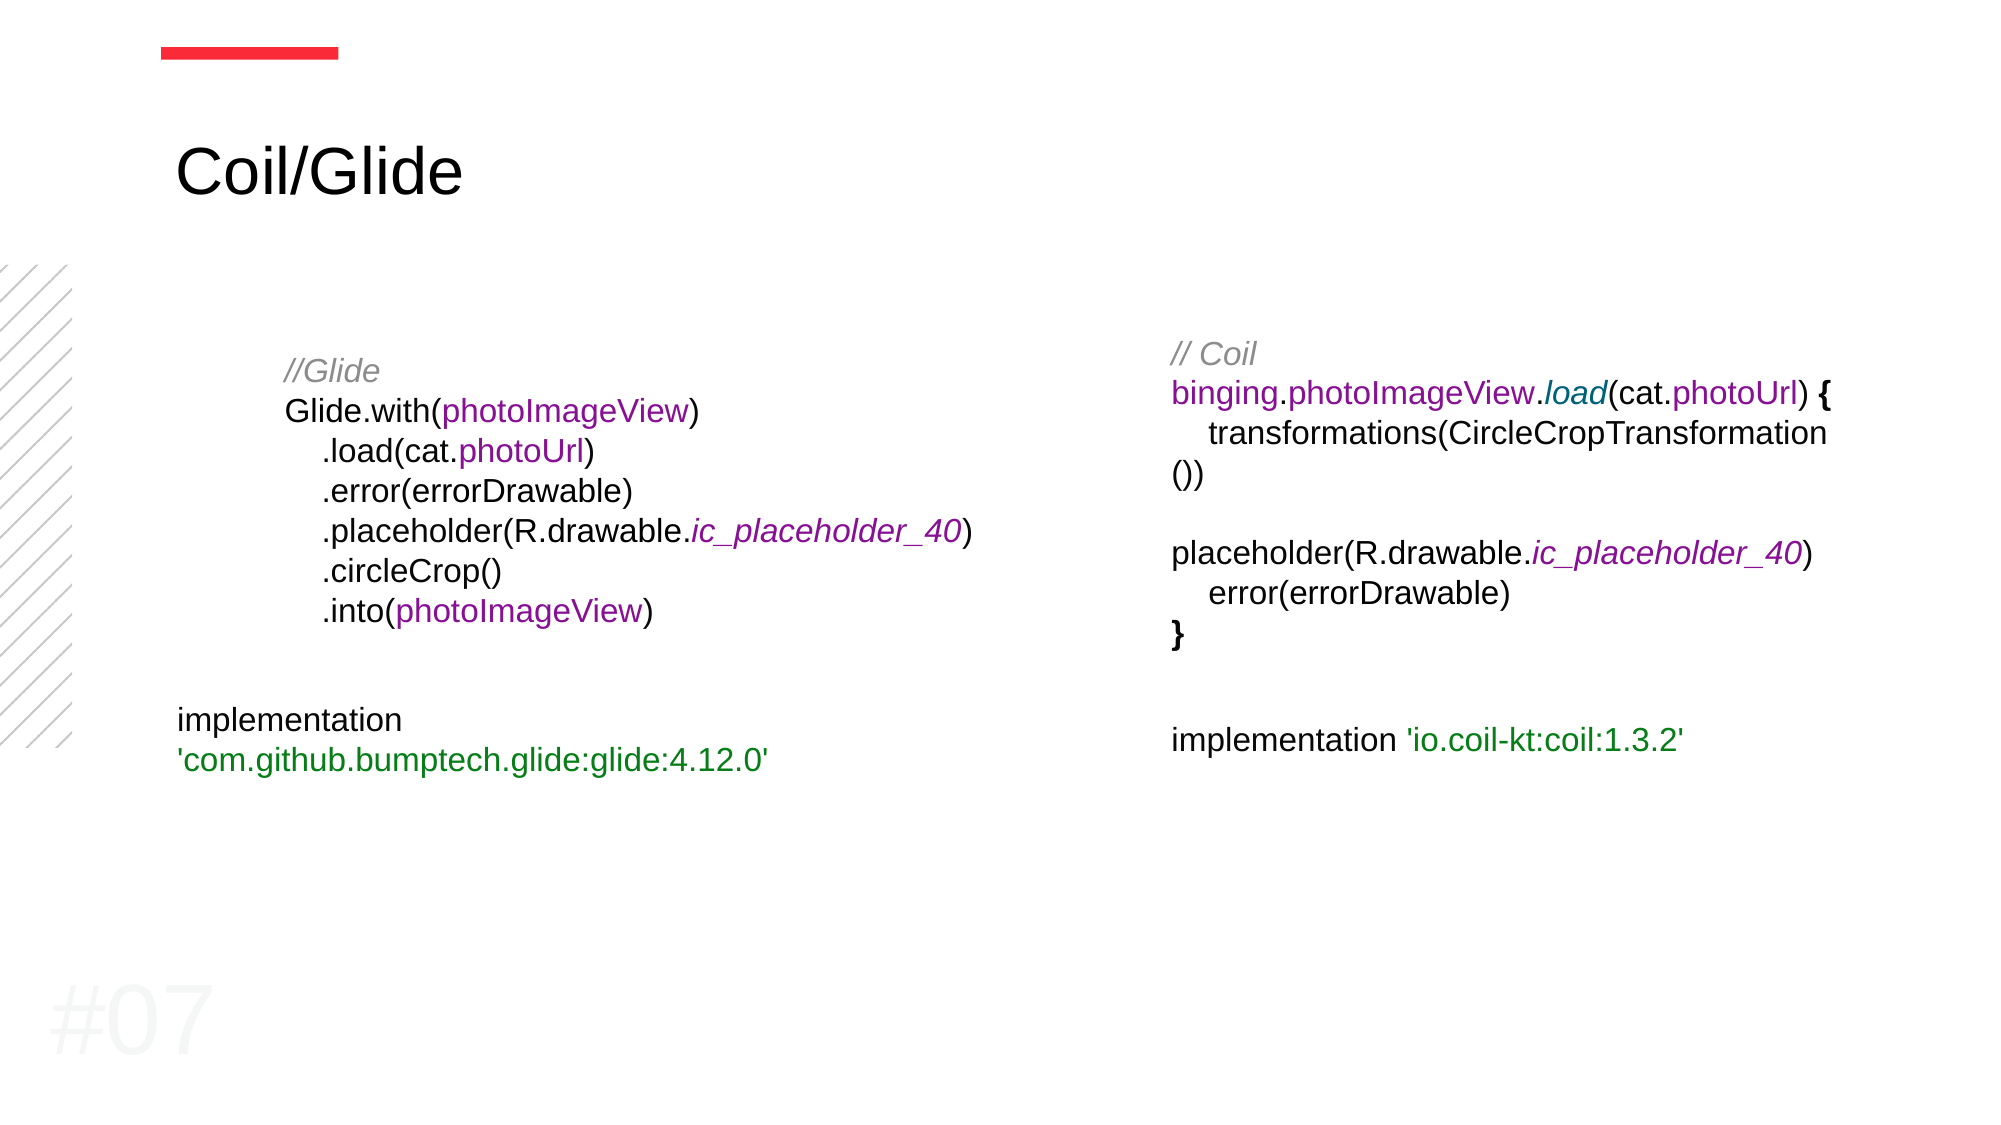

Coil/Glide
//Glide
Glide.with(photoImageView)
    .load(cat.photoUrl)
    .error(errorDrawable)
    .placeholder(R.drawable.ic_placeholder_40)
    .circleCrop()
    .into(photoImageView)
// Coil
binging.photoImageView.load(cat.photoUrl) {
    transformations(CircleCropTransformation())
    placeholder(R.drawable.ic_placeholder_40)
    error(errorDrawable)
}
implementation 'com.github.bumptech.glide:glide:4.12.0'
implementation 'io.coil-kt:coil:1.3.2'
#07